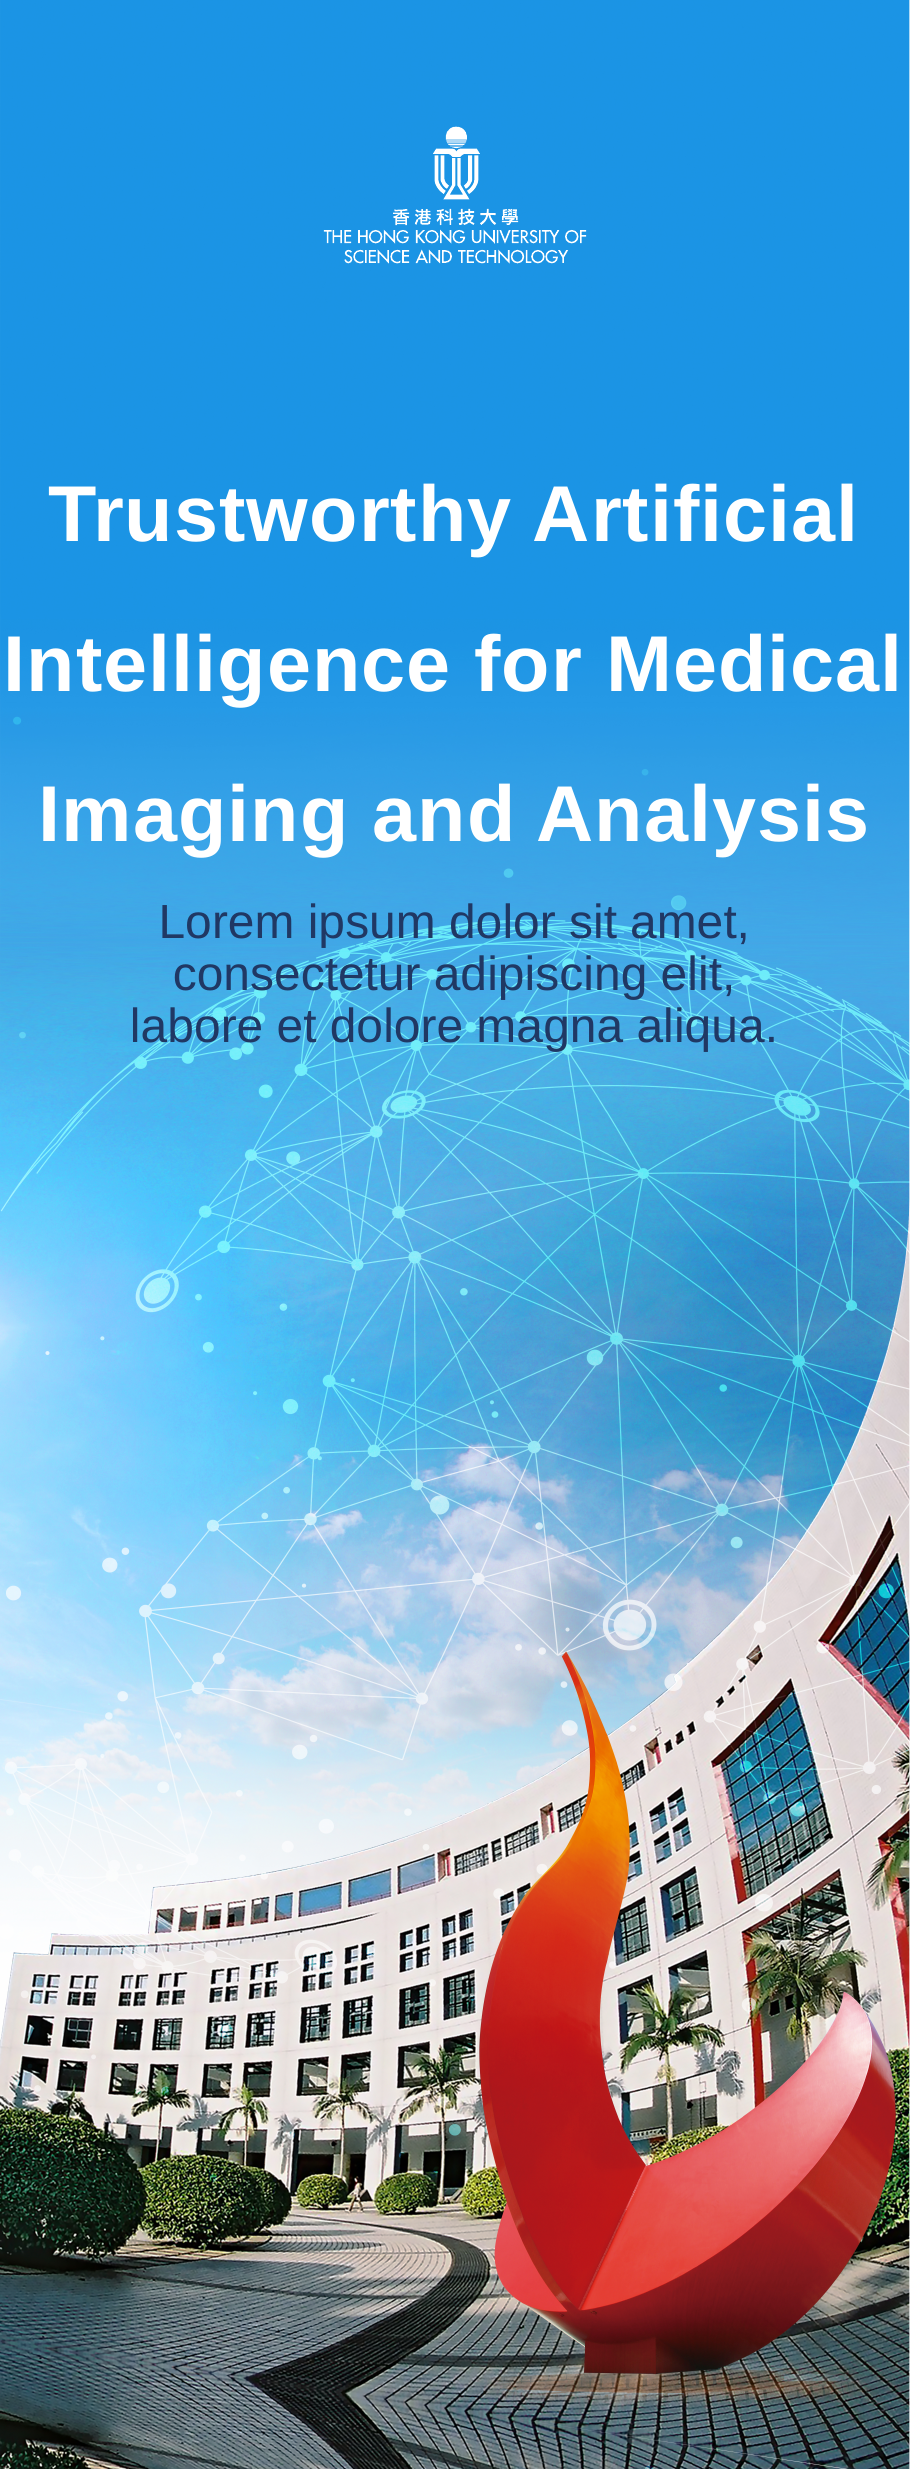

Trustworthy Artificial Intelligence for Medical Imaging and Analysis
Lorem ipsum dolor sit amet,
consectetur adipiscing elit,
labore et dolore magna aliqua.